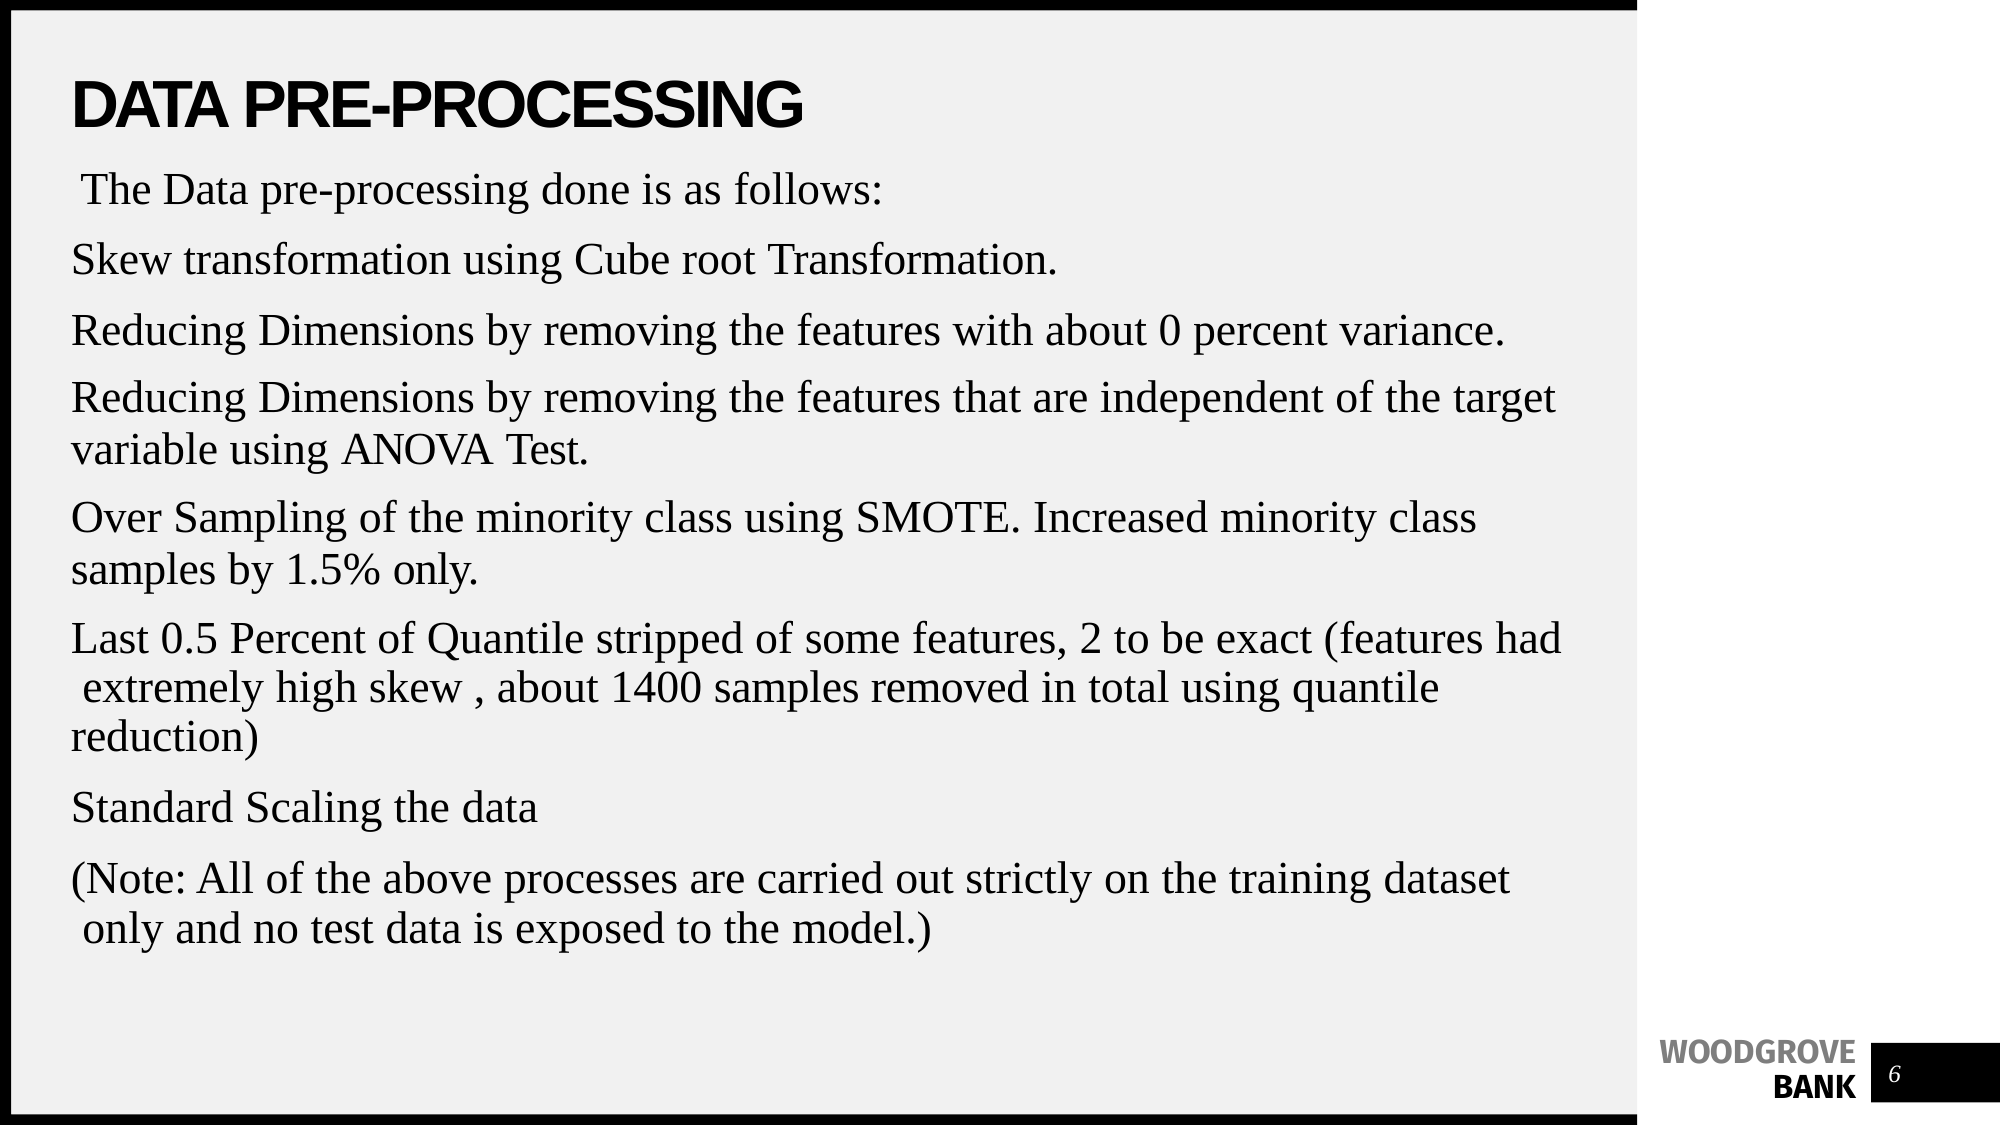

# DATA PRE-PROCESSING
The Data pre-processing done is as follows:
Skew transformation using Cube root Transformation.
Reducing Dimensions by removing the features with about 0 percent variance.
Reducing Dimensions by removing the features that are independent of the target
variable using ANOVA Test.
Over Sampling of the minority class using SMOTE. Increased minority class
samples by 1.5% only.
Last 0.5 Percent of Quantile stripped of some features, 2 to be exact (features had  extremely high skew , about 1400 samples removed in total using quantile  reduction)
Standard Scaling the data
(Note: All of the above processes are carried out strictly on the training dataset  only and no test data is exposed to the model.)
WOODGROVE
BANK
6